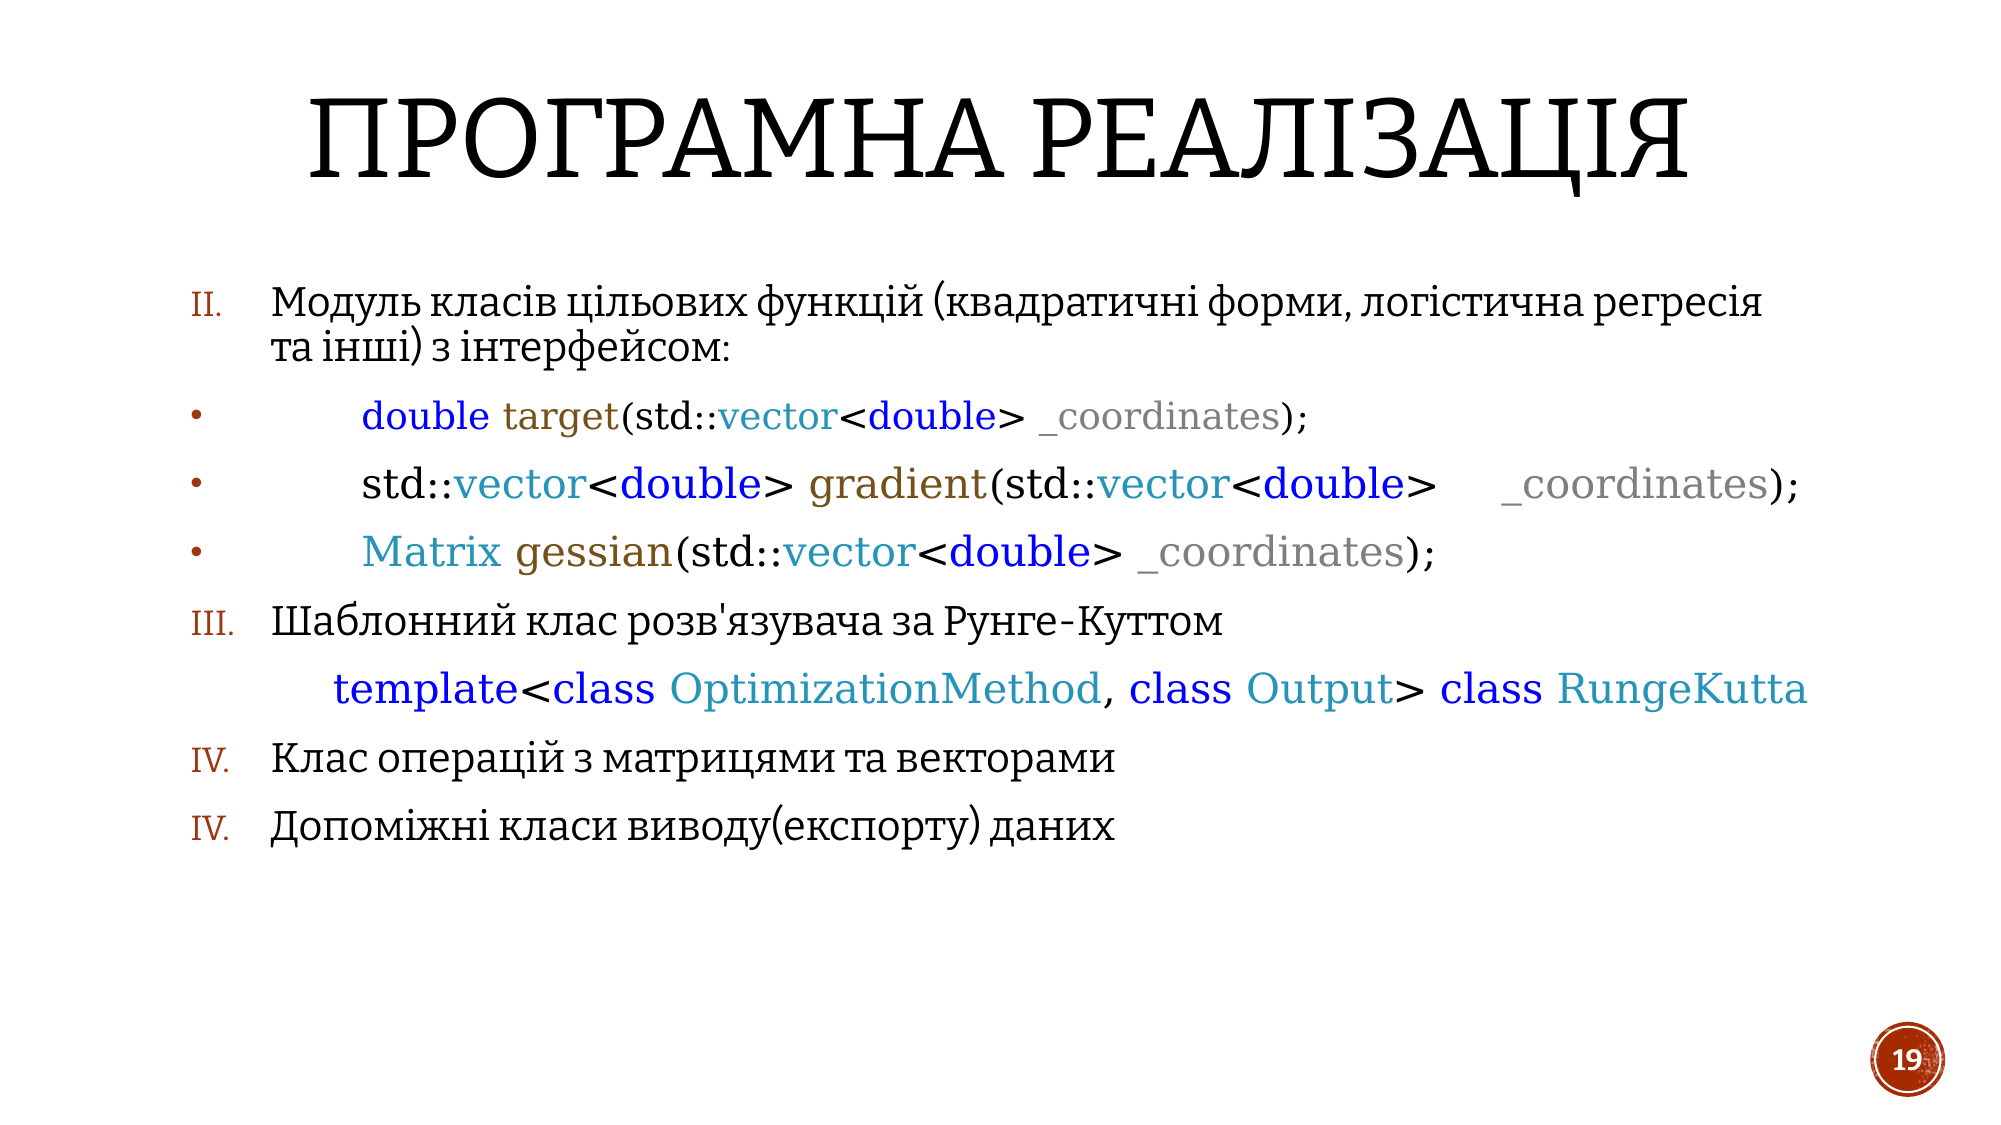

# Програмна РЕАЛІЗАЦІЯ
Модуль класів цільових функцій (квадратичні форми, логістична регресія та інші) з інтерфейсом:
	double target(std::vector<double> _coordinates);
	std::vector<double> gradient(std::vector<double> 	_coordinates);
	Matrix gessian(std::vector<double> _coordinates);
Шаблонний клас розв'язувача за Рунге-Куттом
	template<class OptimizationMethod, class Output> class RungeKutta
Клас операцій з матрицями та векторами
Допоміжні класи виводу(експорту) даних

19